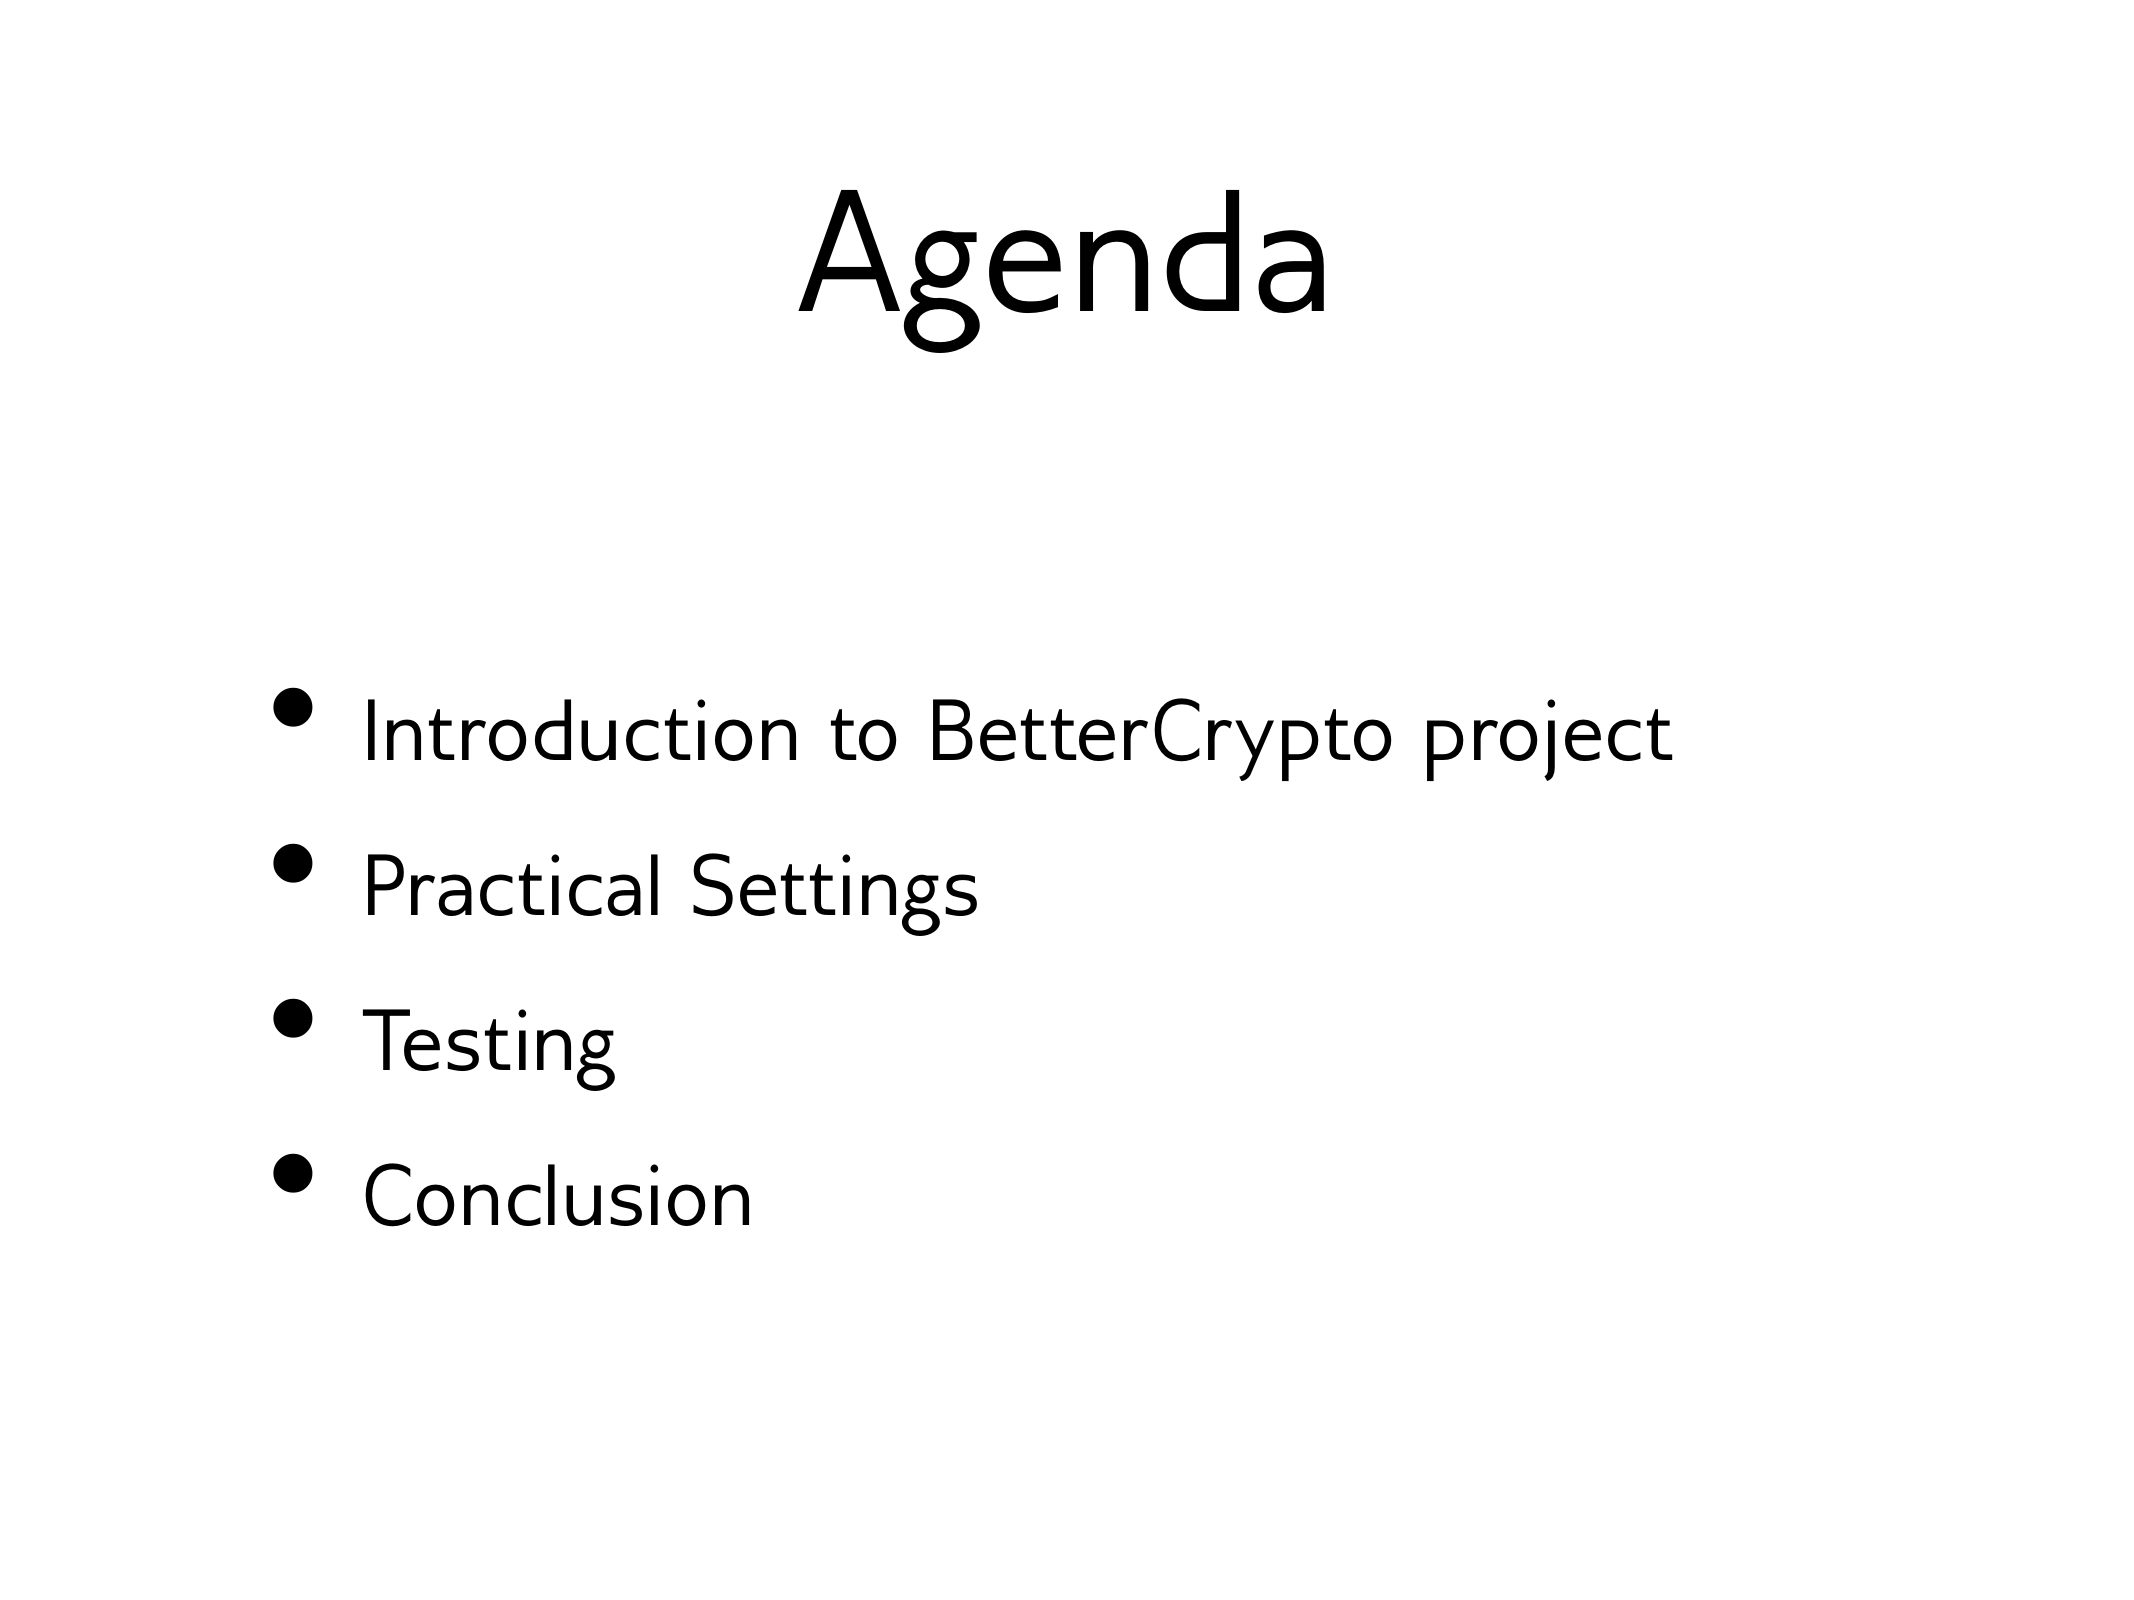

# Agenda
Introduction to BetterCrypto project
Practical Settings
Testing
Conclusion